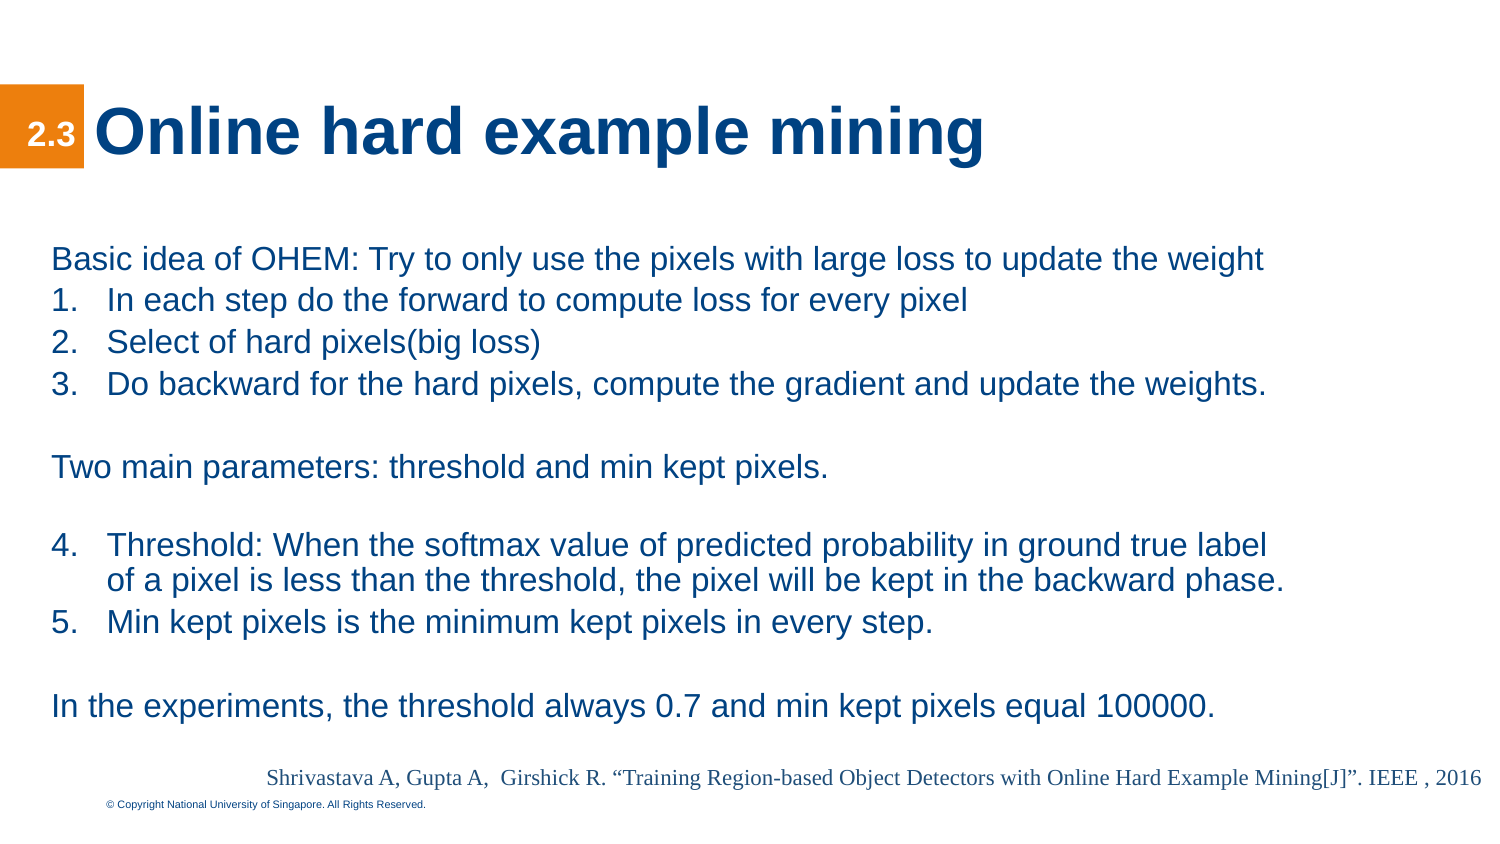

# Online hard example mining
2.3

Basic idea of OHEM: Try to only use the pixels with large loss to update the weight
In each step do the forward to compute loss for every pixel
Select of hard pixels(big loss)
Do backward for the hard pixels, compute the gradient and update the weights.

Two main parameters: threshold and min kept pixels.

Threshold: When the softmax value of predicted probability in ground true label of a pixel is less than the threshold, the pixel will be kept in the backward phase.
Min kept pixels is the minimum kept pixels in every step.

In the experiments, the threshold always 0.7 and min kept pixels equal 100000.

Shrivastava A, Gupta A,  Girshick R. “Training Region-based Object Detectors with Online Hard Example Mining[J]”. IEEE , 2016